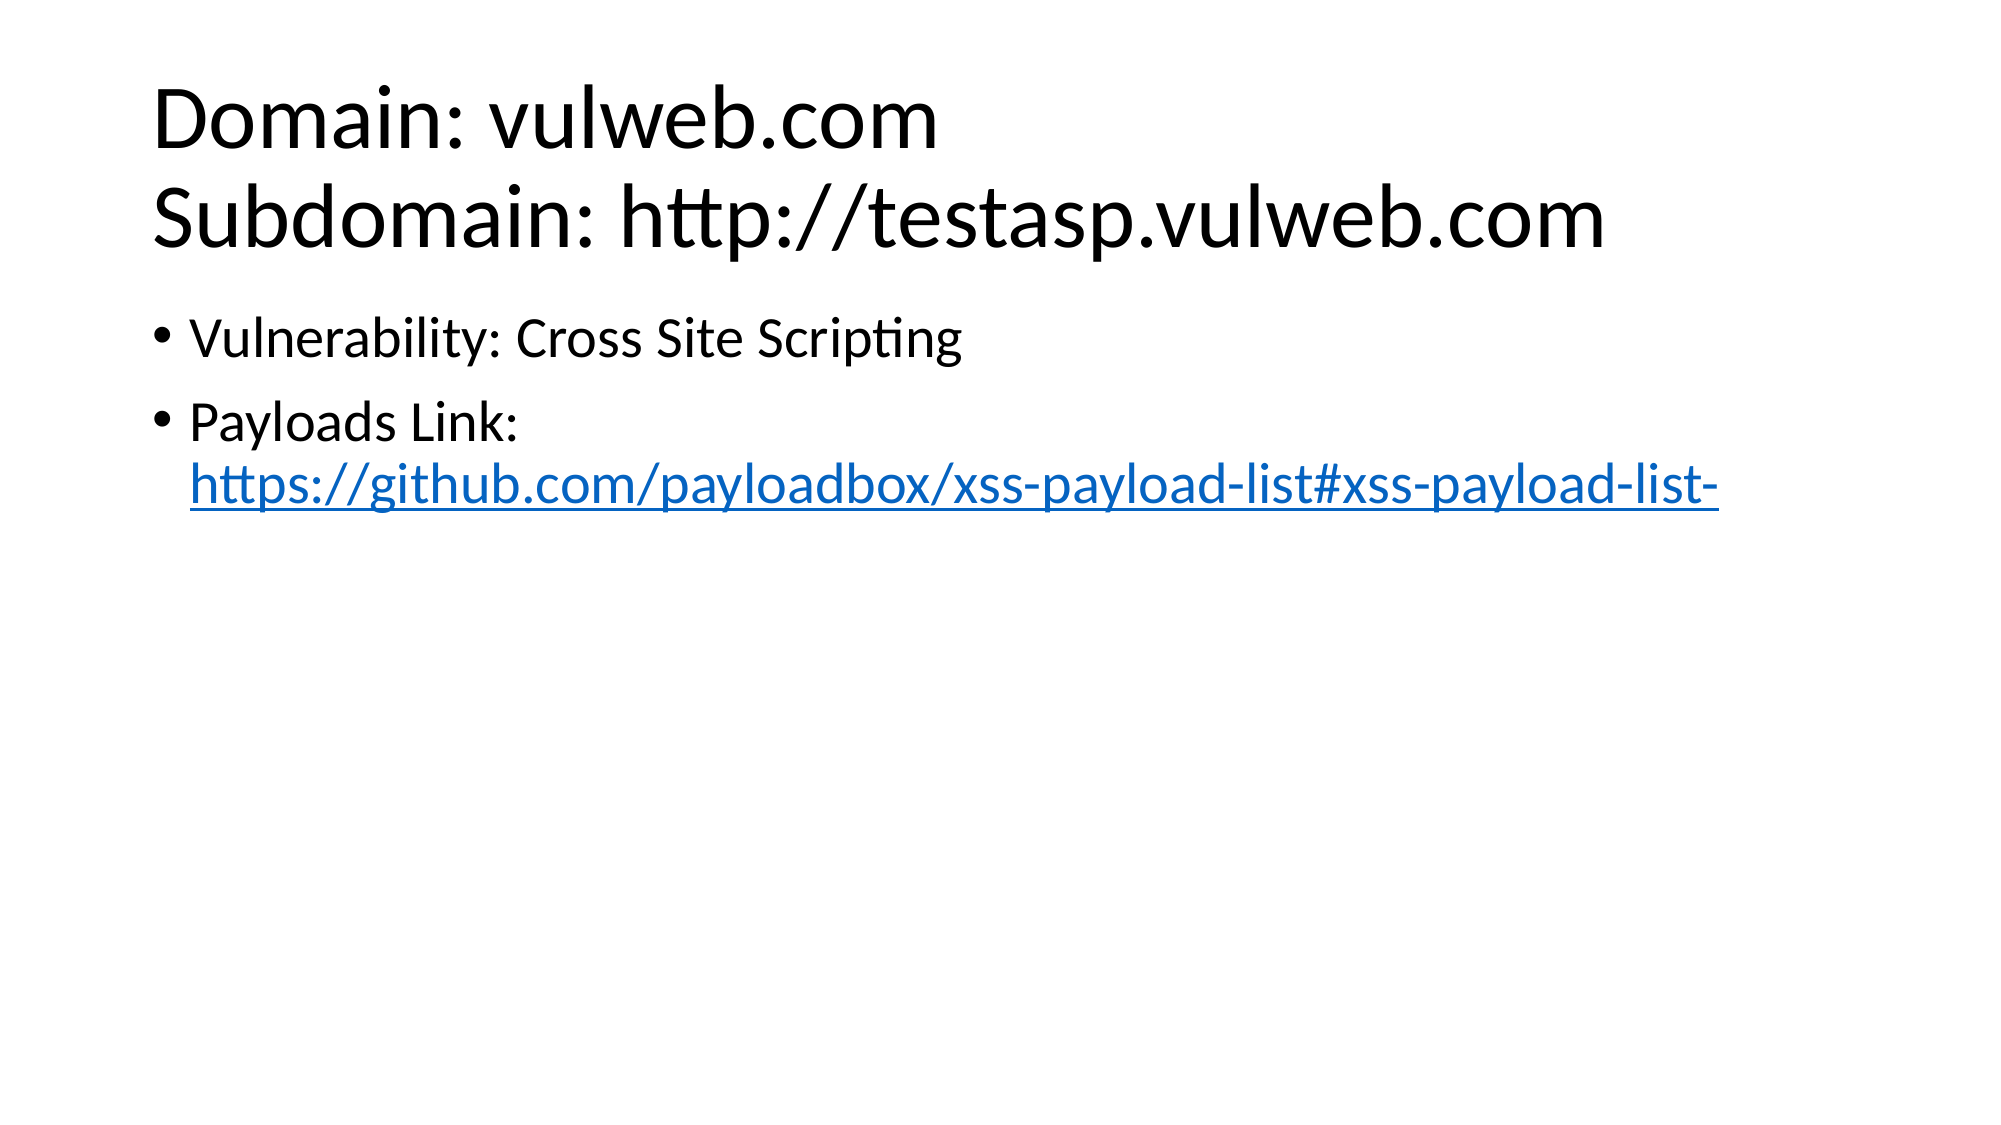

# Domain: vulweb.com Subdomain: http://testasp.vulweb.com
Vulnerability: Cross Site Scripting
Payloads Link: https://github.com/payloadbox/xss-payload-list#xss-payload-list-